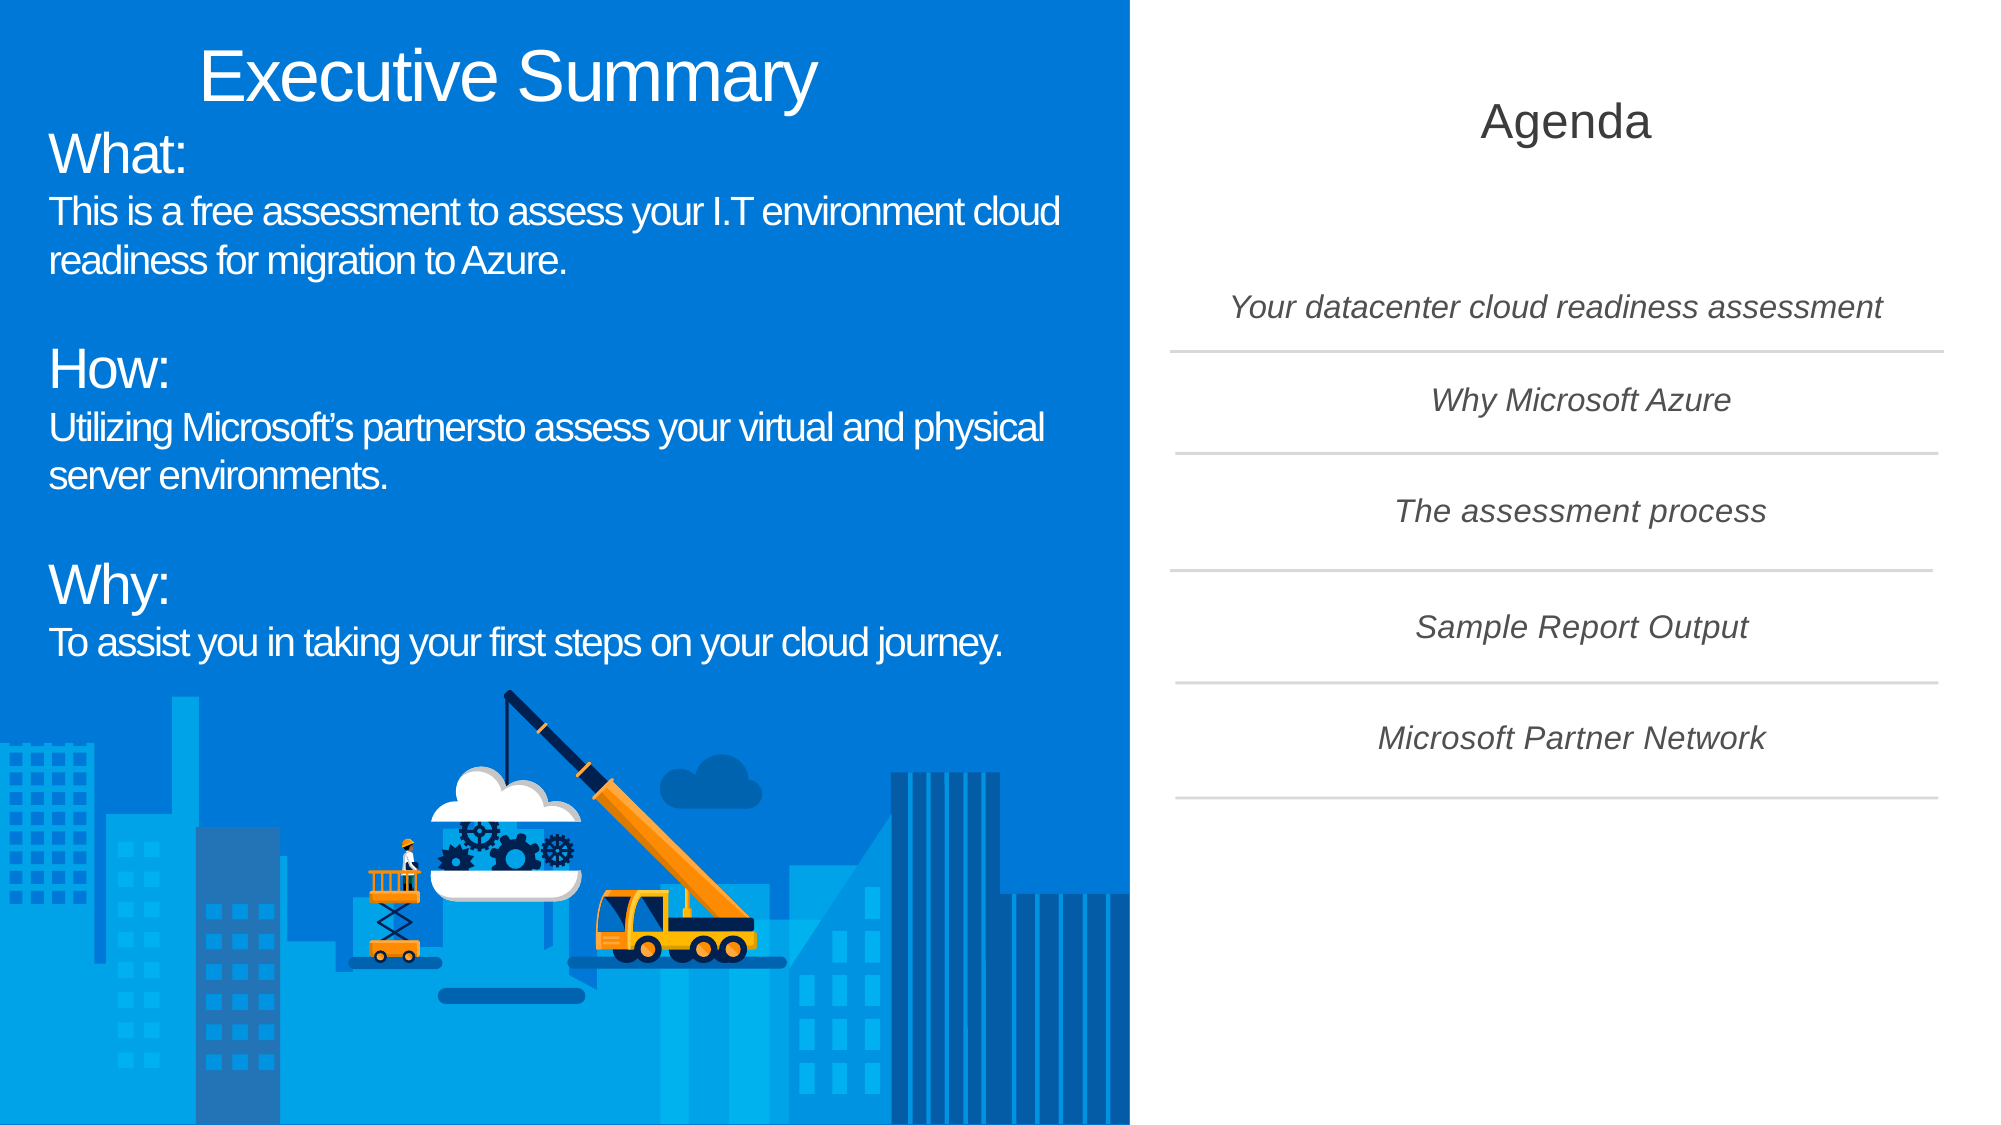

# Executive Summary What: This is a free assessment to assess your I.T environment cloud readiness for migration to Azure. How: Utilizing Microsoft’s partnersto assess your virtual and physical server environments. Why: To assist you in taking your first steps on your cloud journey.
Agenda
Your datacenter cloud readiness assessment
Why Microsoft Azure

The assessment process

Sample Report Output

Microsoft Partner Network